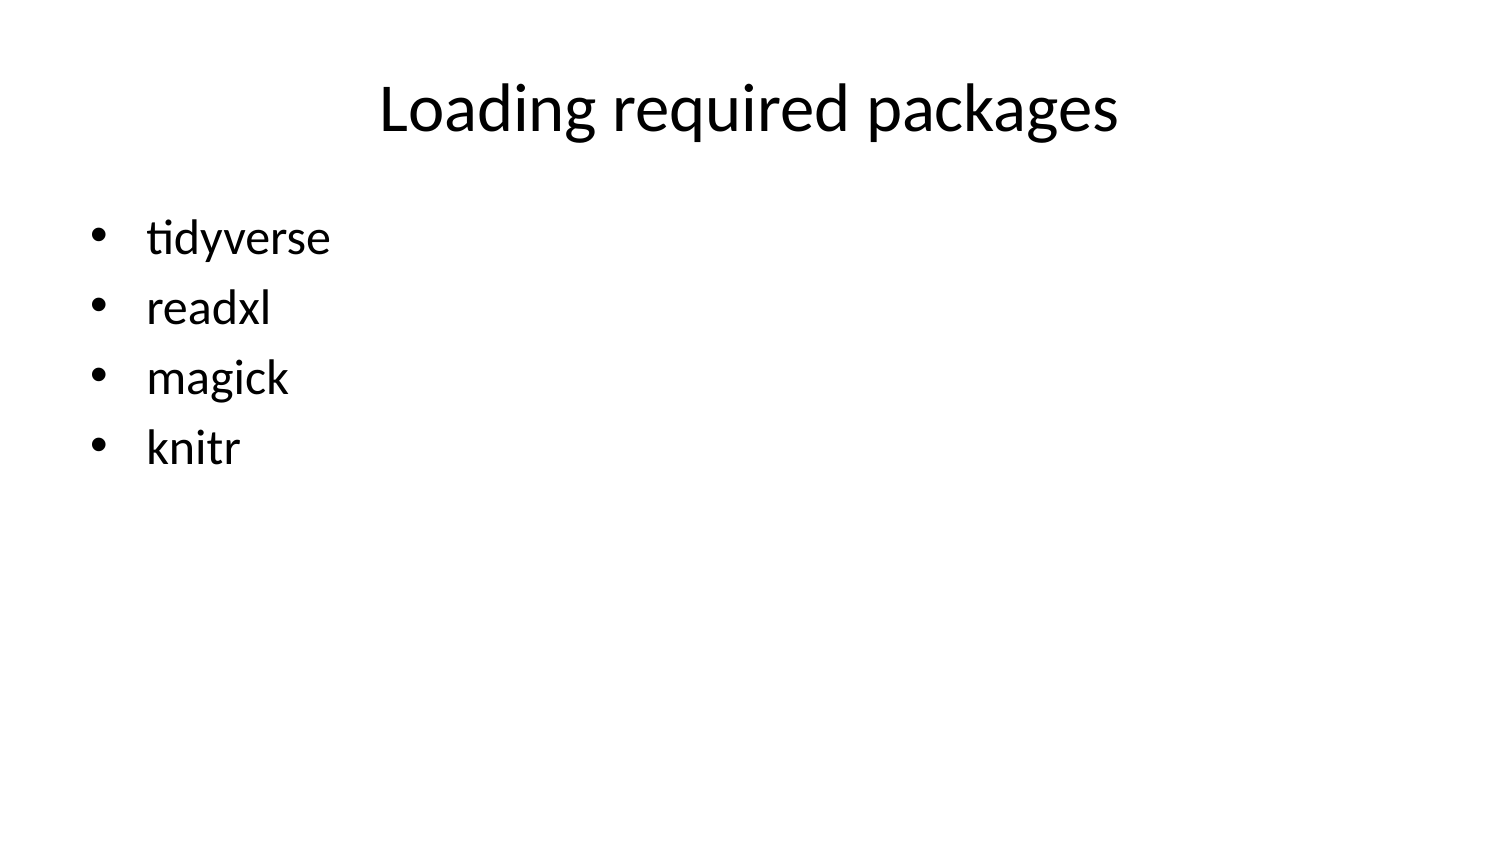

# Loading required packages
tidyverse
readxl
magick
knitr